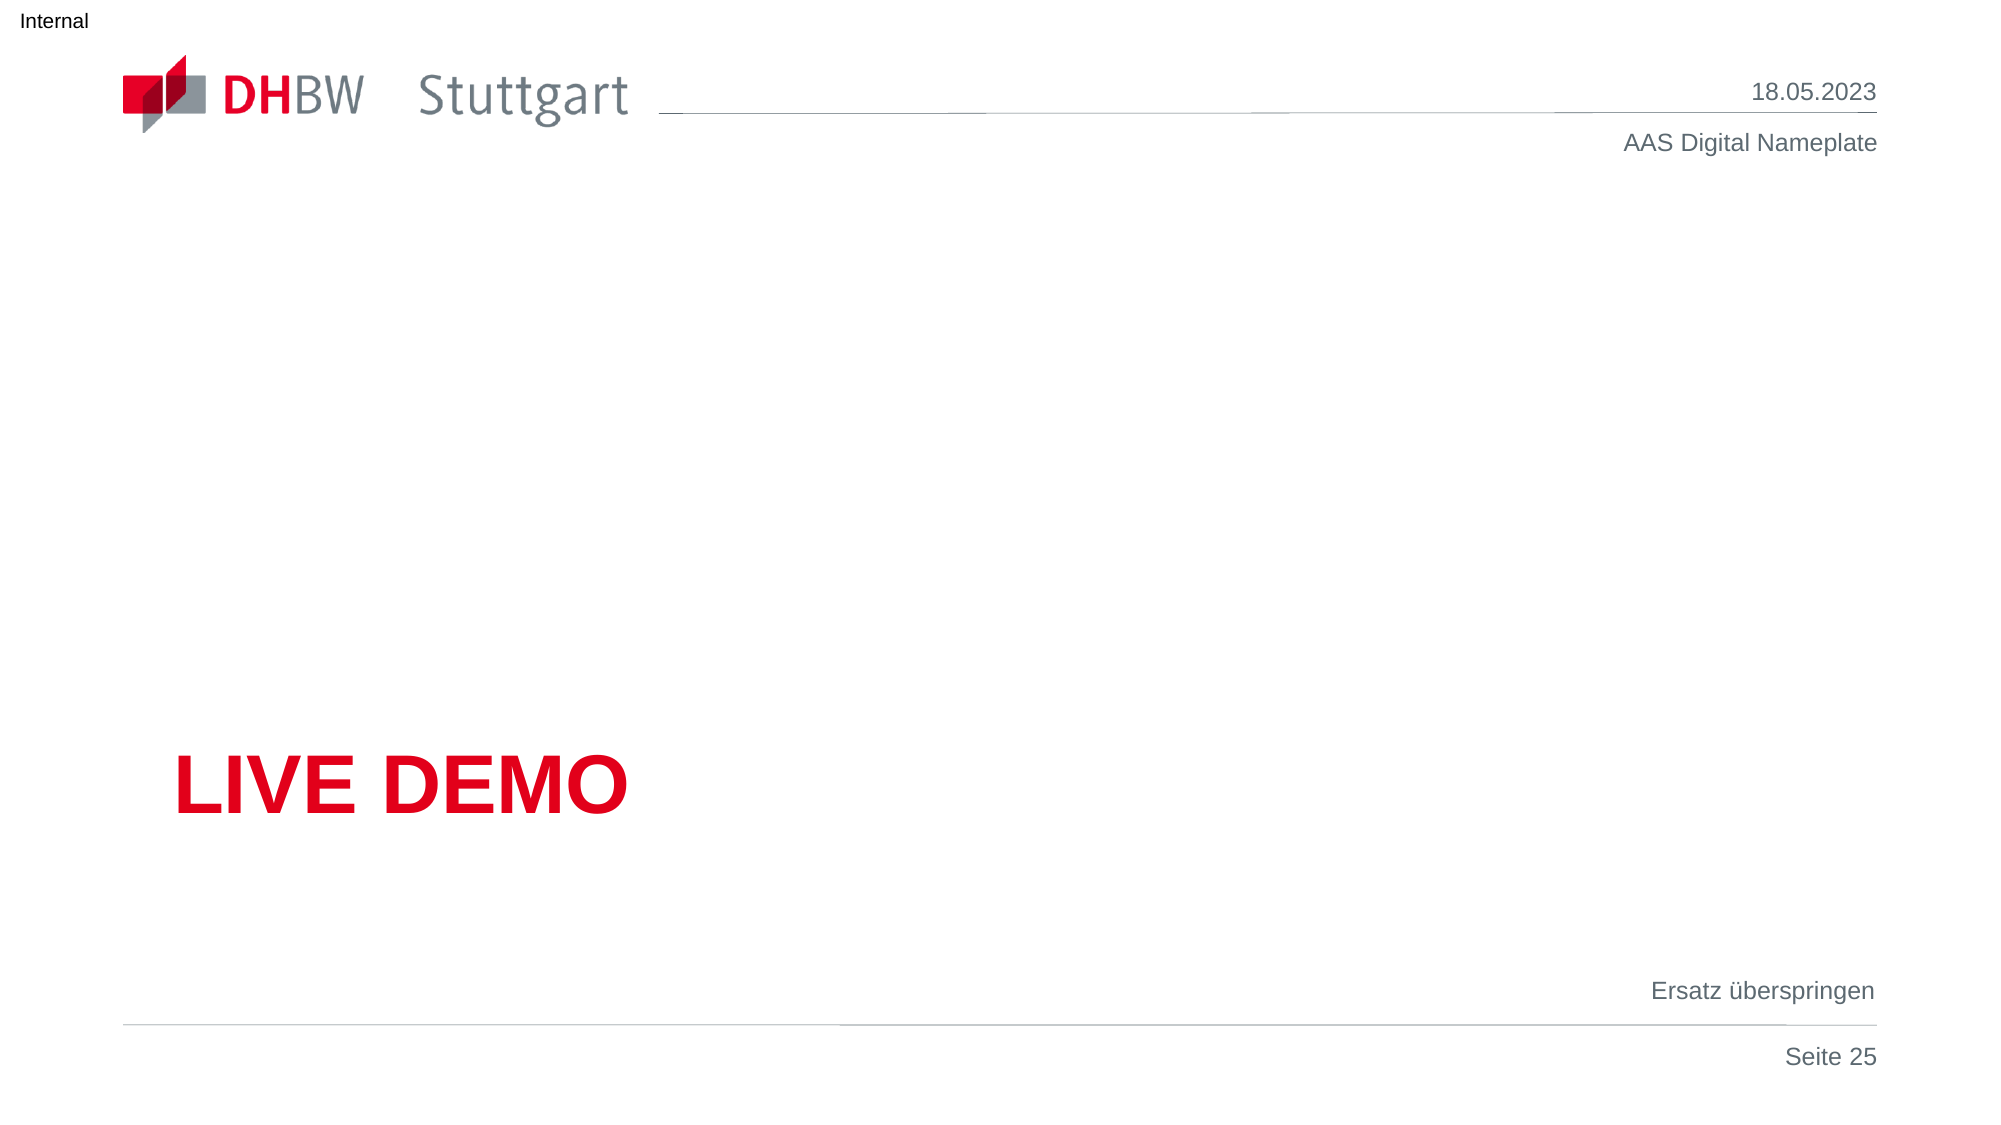

18.05.2023

# Live Demo
Ersatz überspringen
Seite 25